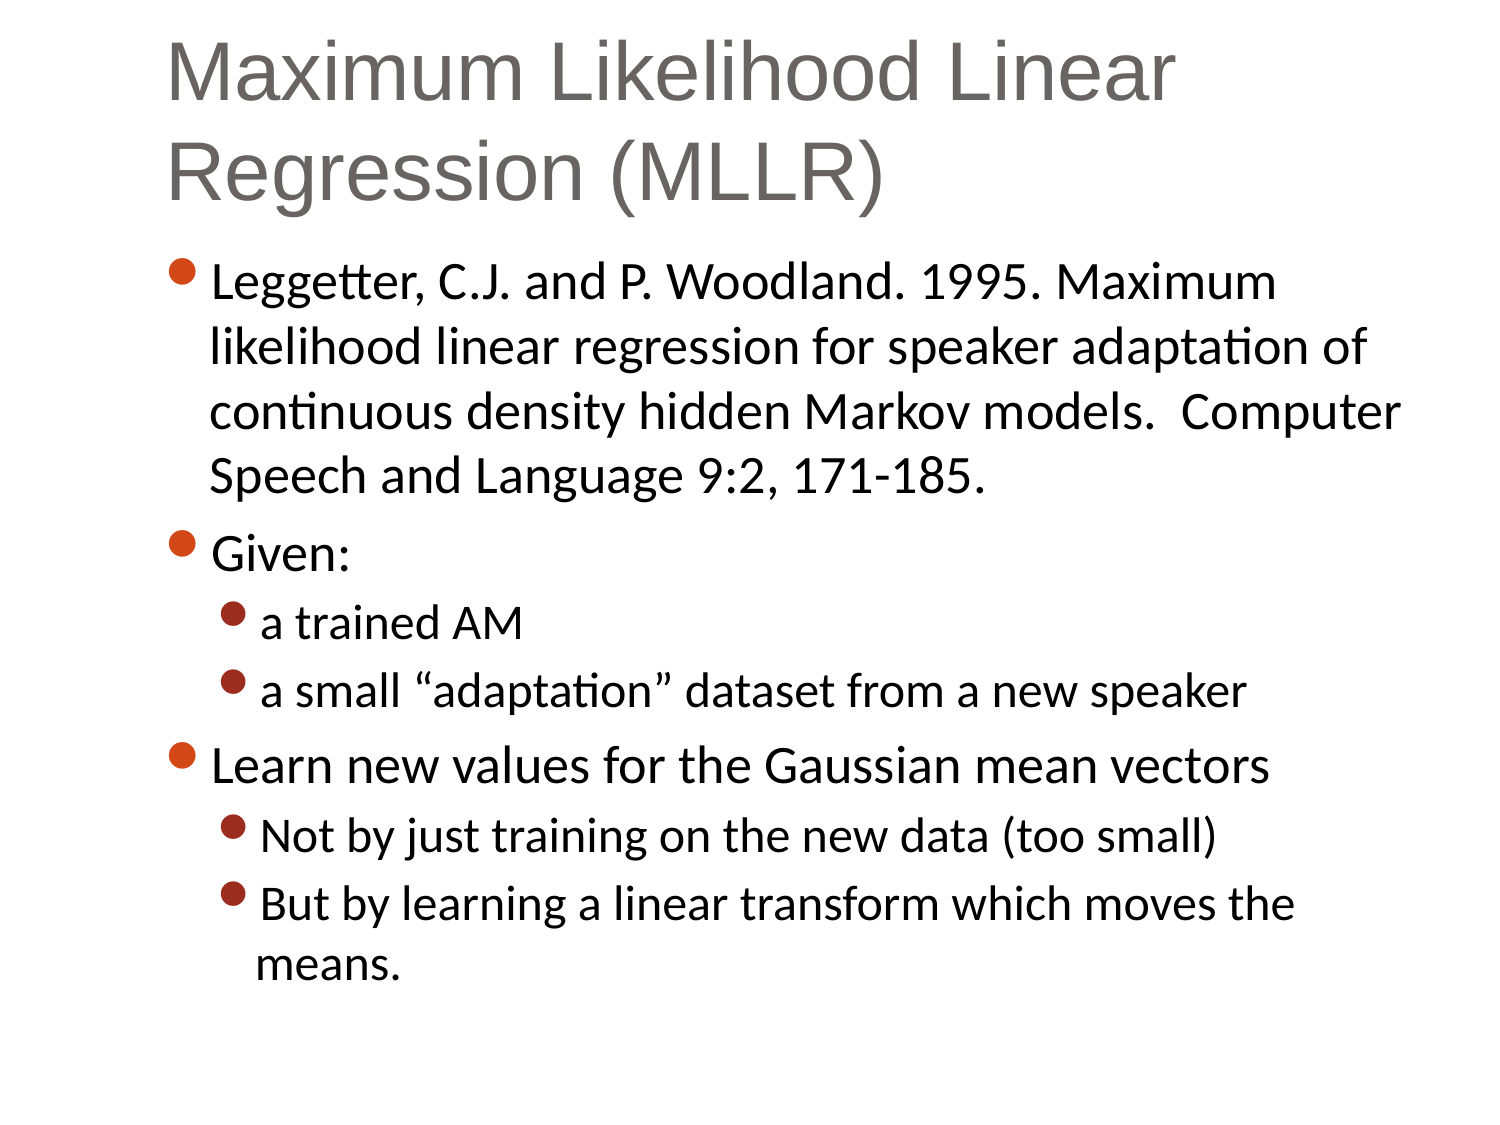

# Maximum Likelihood Linear Regression (MLLR)
Leggetter, C.J. and P. Woodland. 1995. Maximum likelihood linear regression for speaker adaptation of continuous density hidden Markov models.  Computer Speech and Language 9:2, 171-185.
Given:
a trained AM
a small “adaptation” dataset from a new speaker
Learn new values for the Gaussian mean vectors
Not by just training on the new data (too small)
But by learning a linear transform which moves the means.